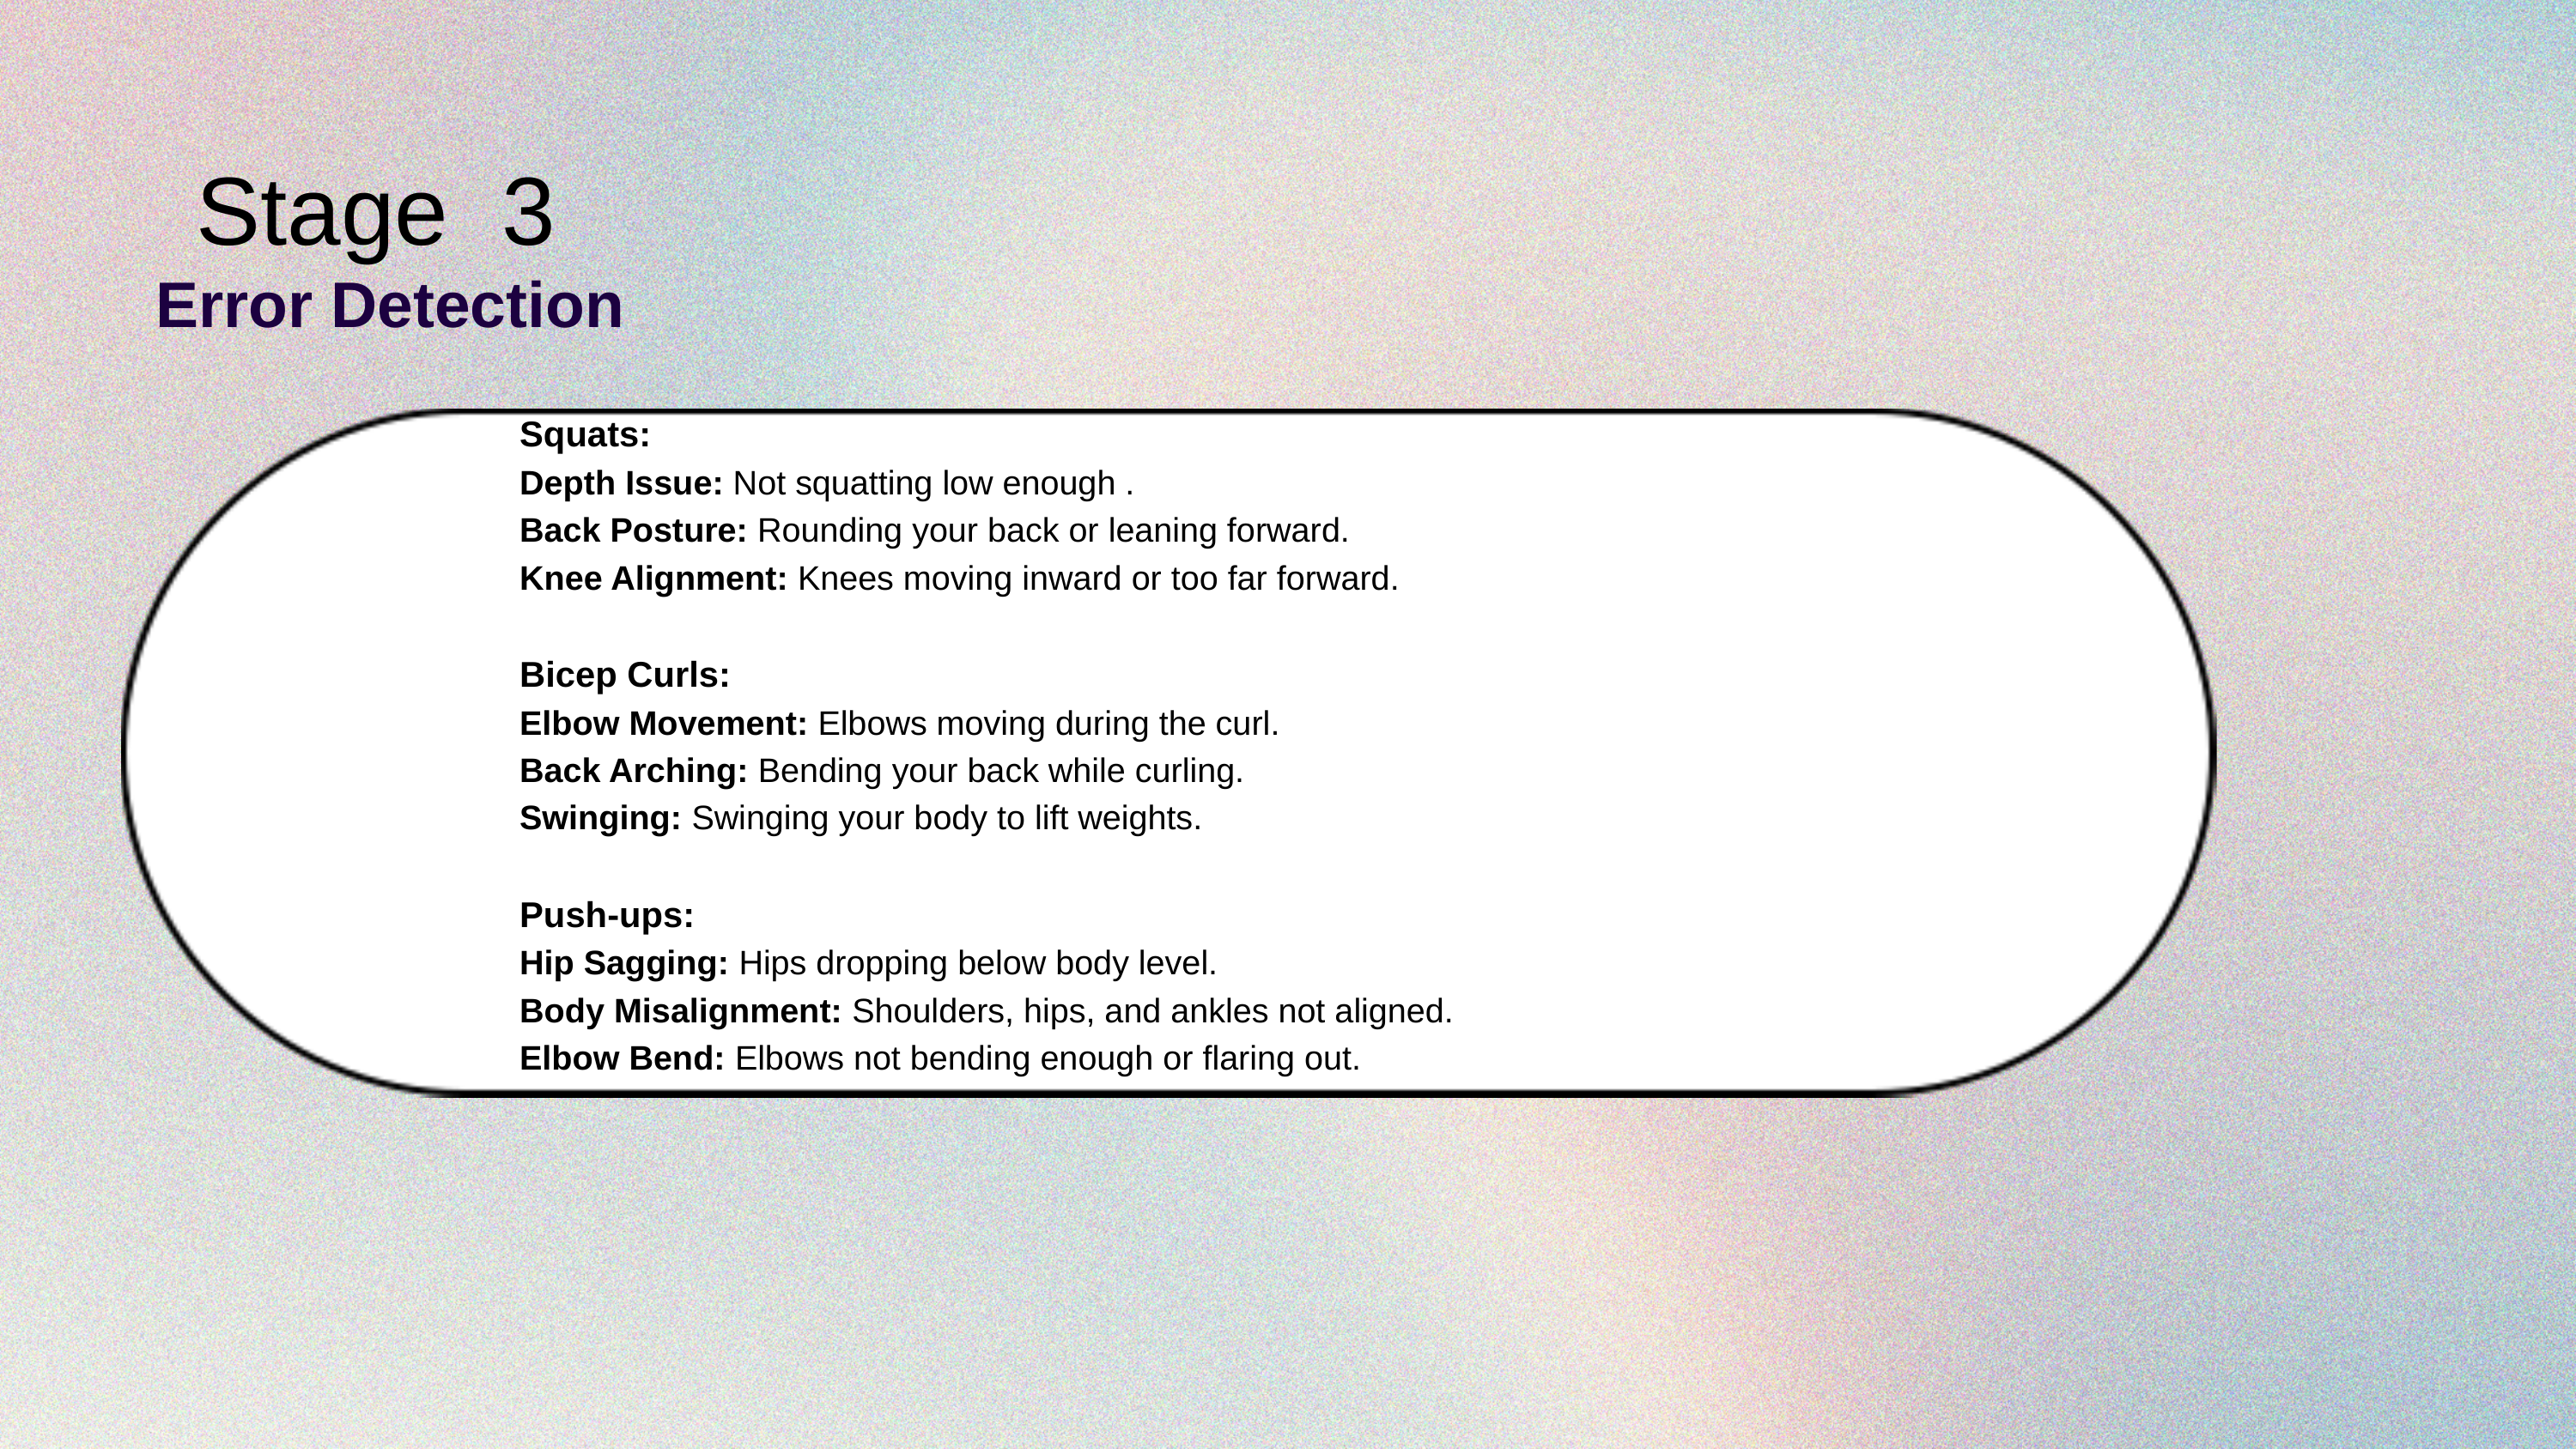

Stage  3
Error Detection
Squats:
Depth Issue: Not squatting low enough .
Back Posture: Rounding your back or leaning forward.
Knee Alignment: Knees moving inward or too far forward.

Bicep Curls:
Elbow Movement: Elbows moving during the curl.
Back Arching: Bending your back while curling.
Swinging: Swinging your body to lift weights.

Push-ups:
Hip Sagging: Hips dropping below body level.
Body Misalignment: Shoulders, hips, and ankles not aligned.
Elbow Bend: Elbows not bending enough or flaring out.